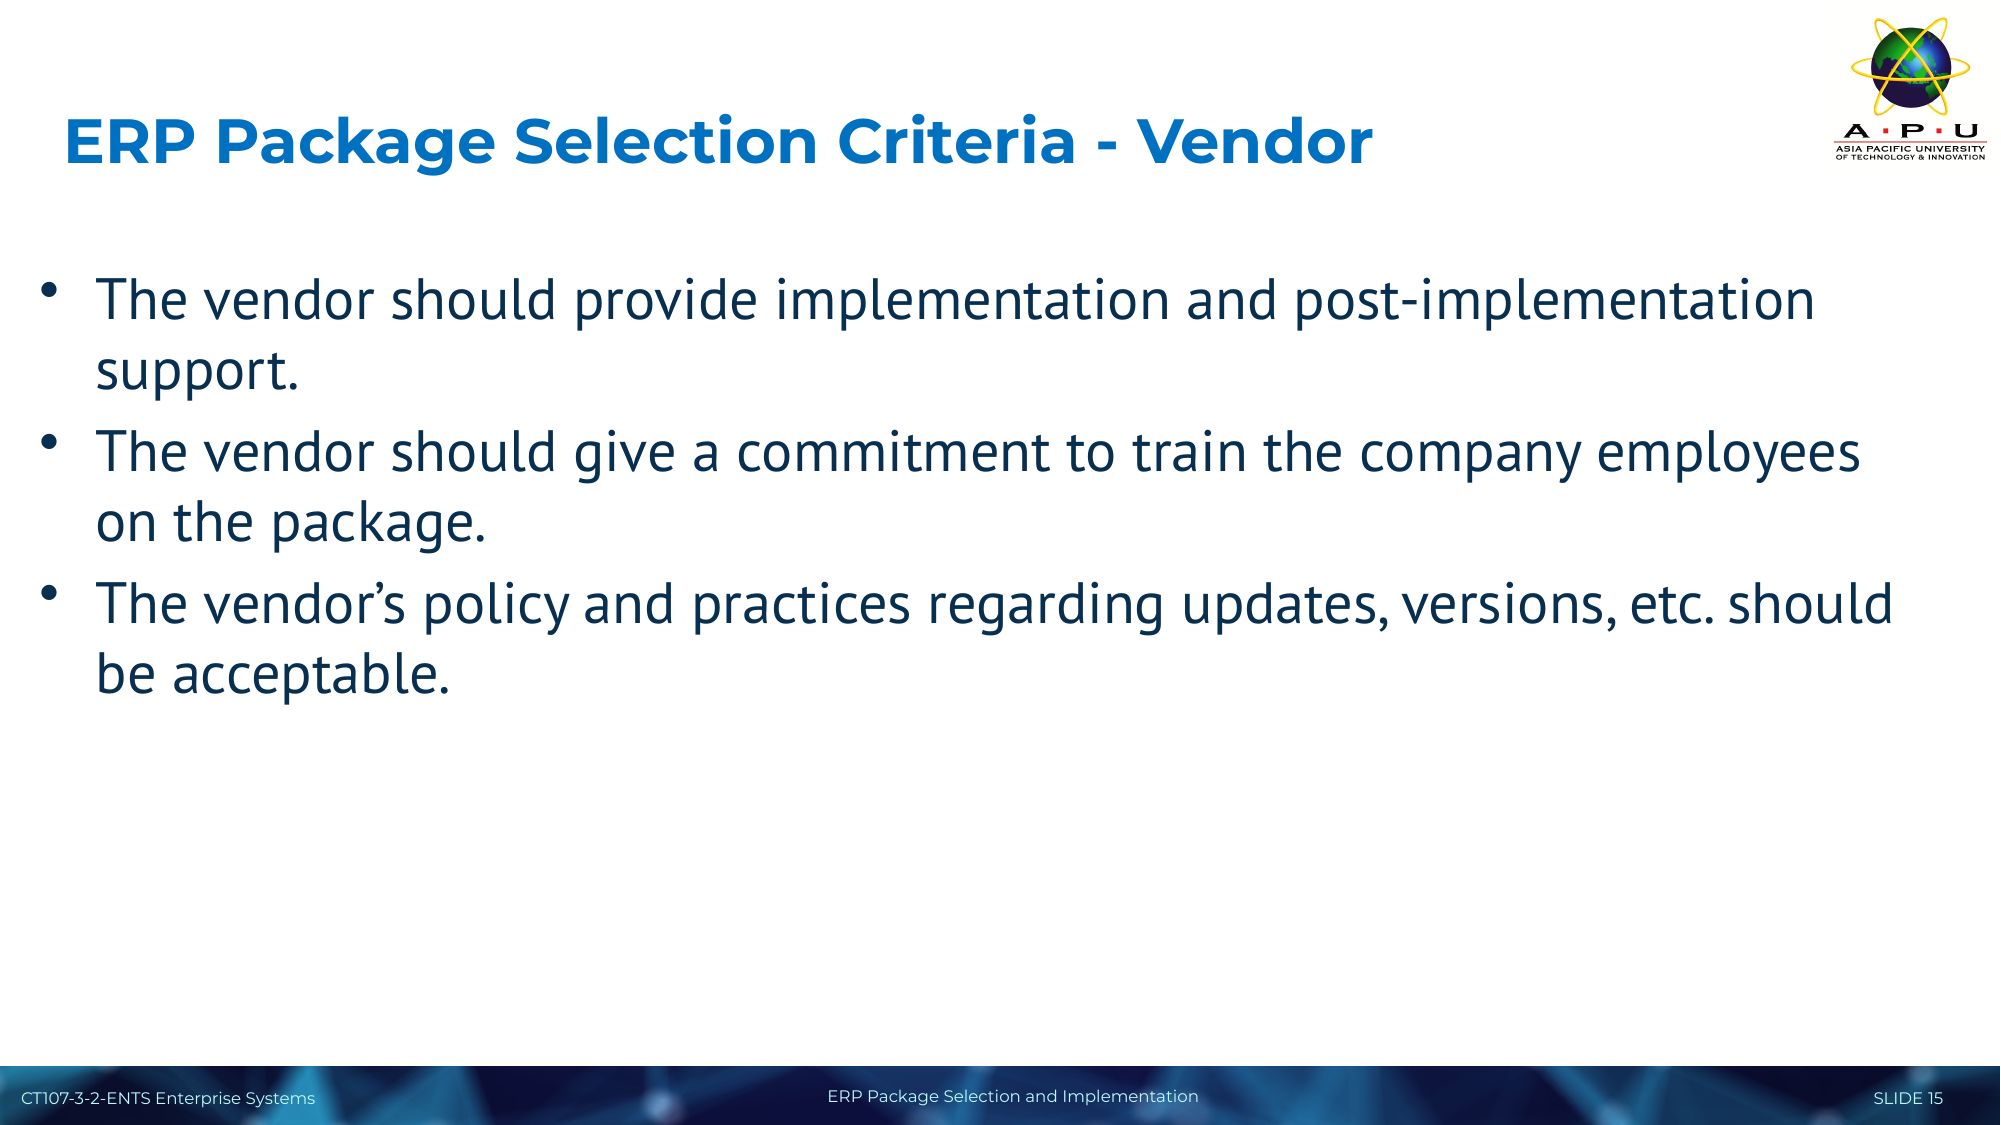

# ERP Package Selection Criteria - Vendor
The vendor should provide implementation and post-implementation support.
The vendor should give a commitment to train the company employees on the package.
The vendor’s policy and practices regarding updates, versions, etc. should be acceptable.